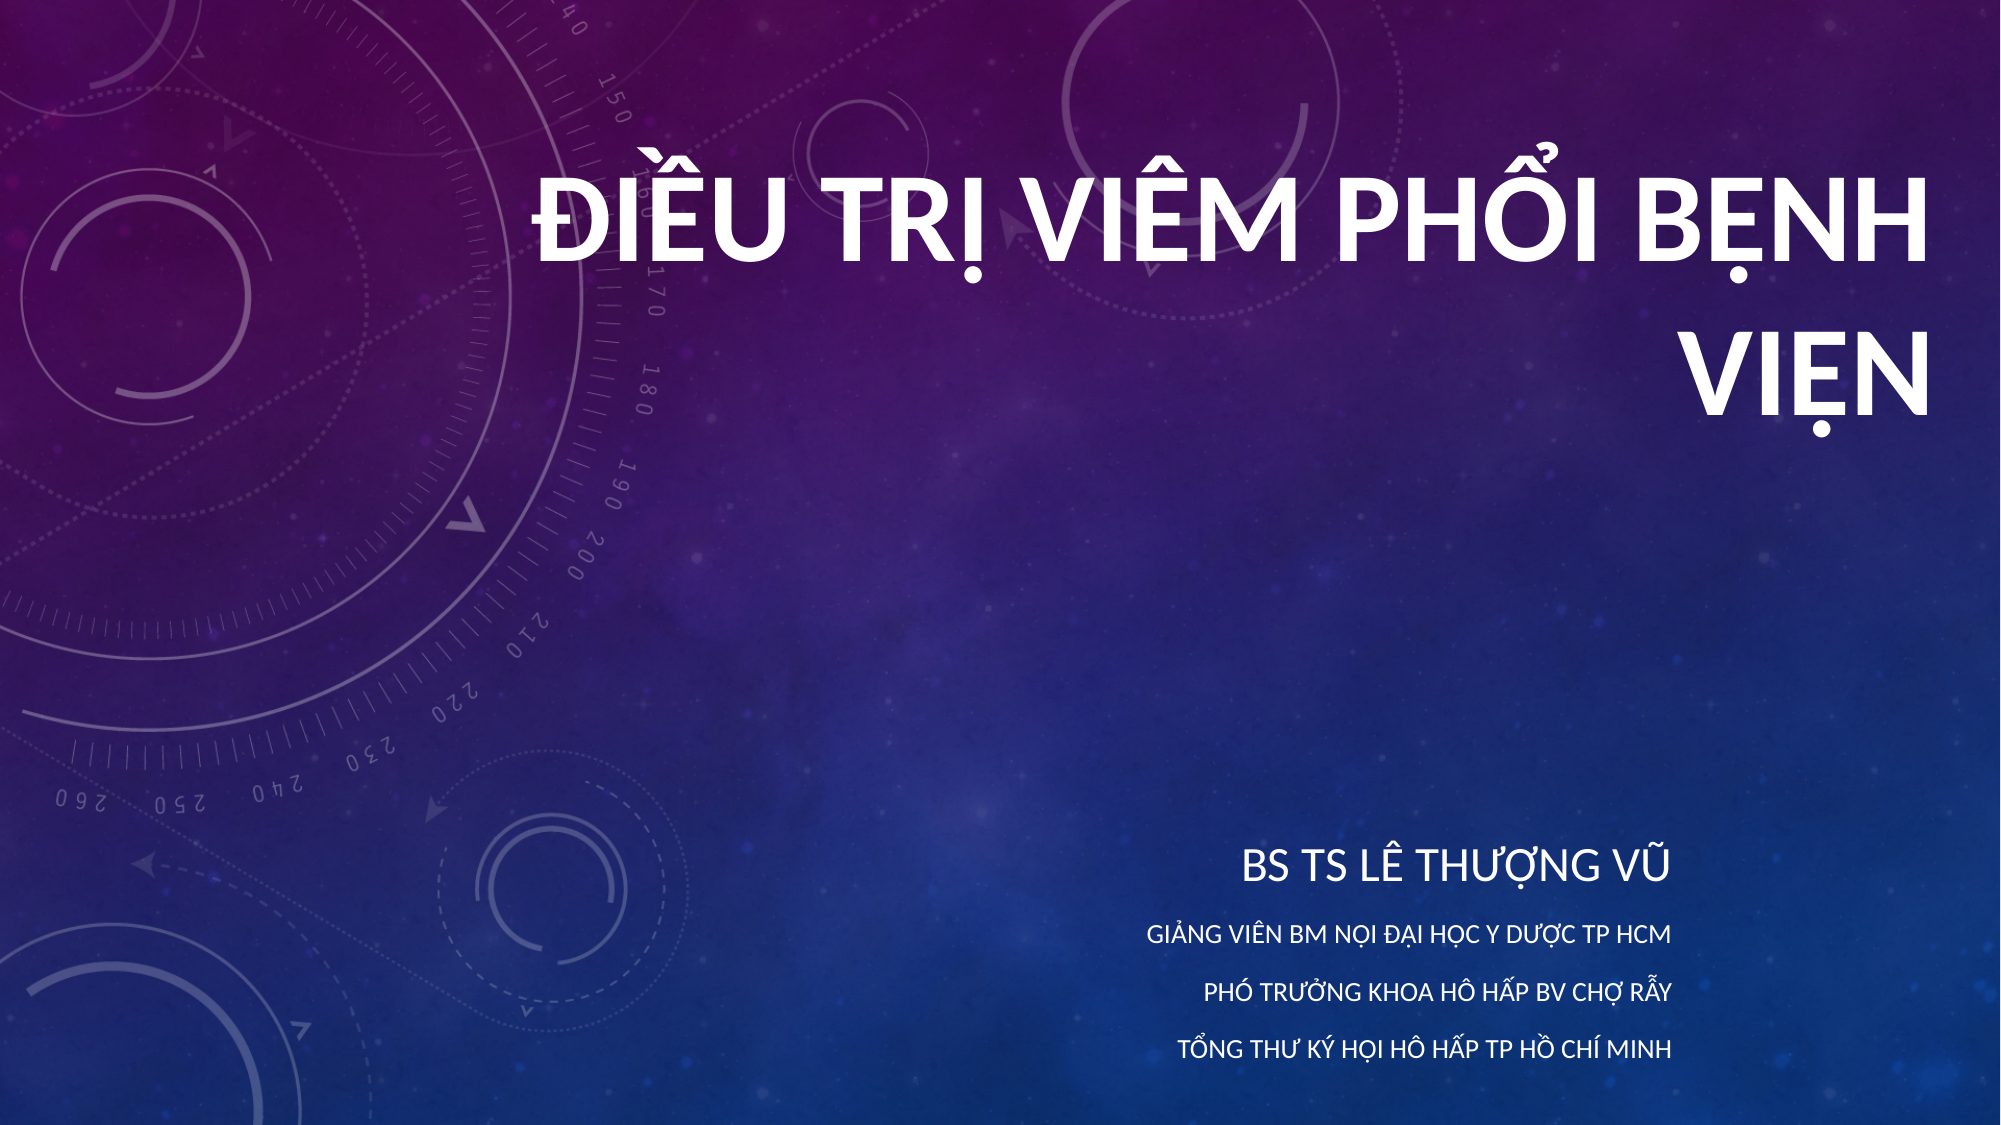

# Điều trị Viêm phổi Bệnh viện
Bs TS Lê Thượng Vũ
Giảng Viên BM Nội Đại Học Y Dược TP HCM
Phó Trưởng Khoa Hô Hấp BV Chợ rẫy
Tổng thư ký Hội Hô hấp Tp Hồ Chí Minh